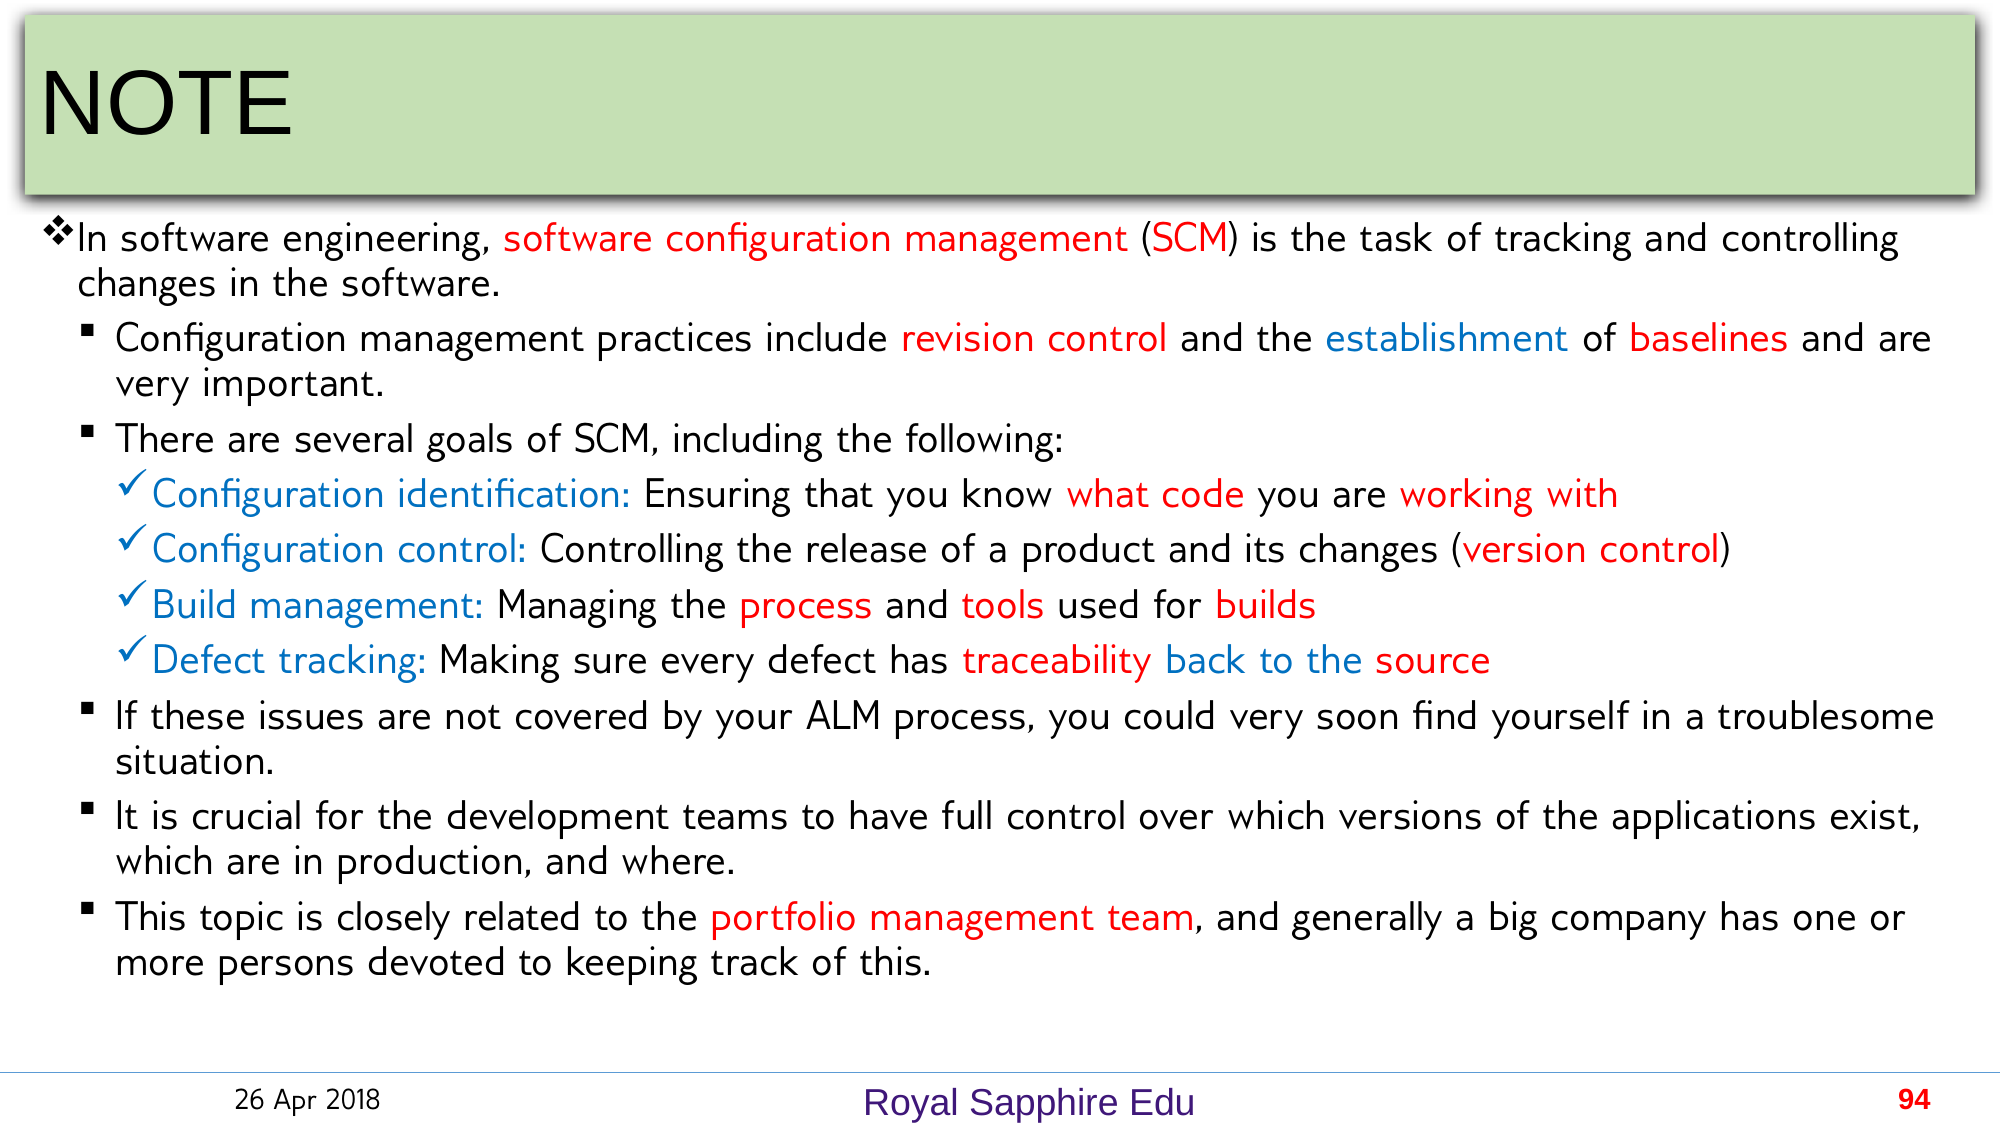

# NOTE
In software engineering, software configuration management (SCM) is the task of tracking and controlling changes in the software.
Configuration management practices include revision control and the establishment of baselines and are very important.
There are several goals of SCM, including the following:
Configuration identification: Ensuring that you know what code you are working with
Configuration control: Controlling the release of a product and its changes (version control)
Build management: Managing the process and tools used for builds
Defect tracking: Making sure every defect has traceability back to the source
If these issues are not covered by your ALM process, you could very soon find yourself in a troublesome situation.
It is crucial for the development teams to have full control over which versions of the applications exist, which are in production, and where.
This topic is closely related to the portfolio management team, and generally a big company has one or more persons devoted to keeping track of this.
26 Apr 2018
94